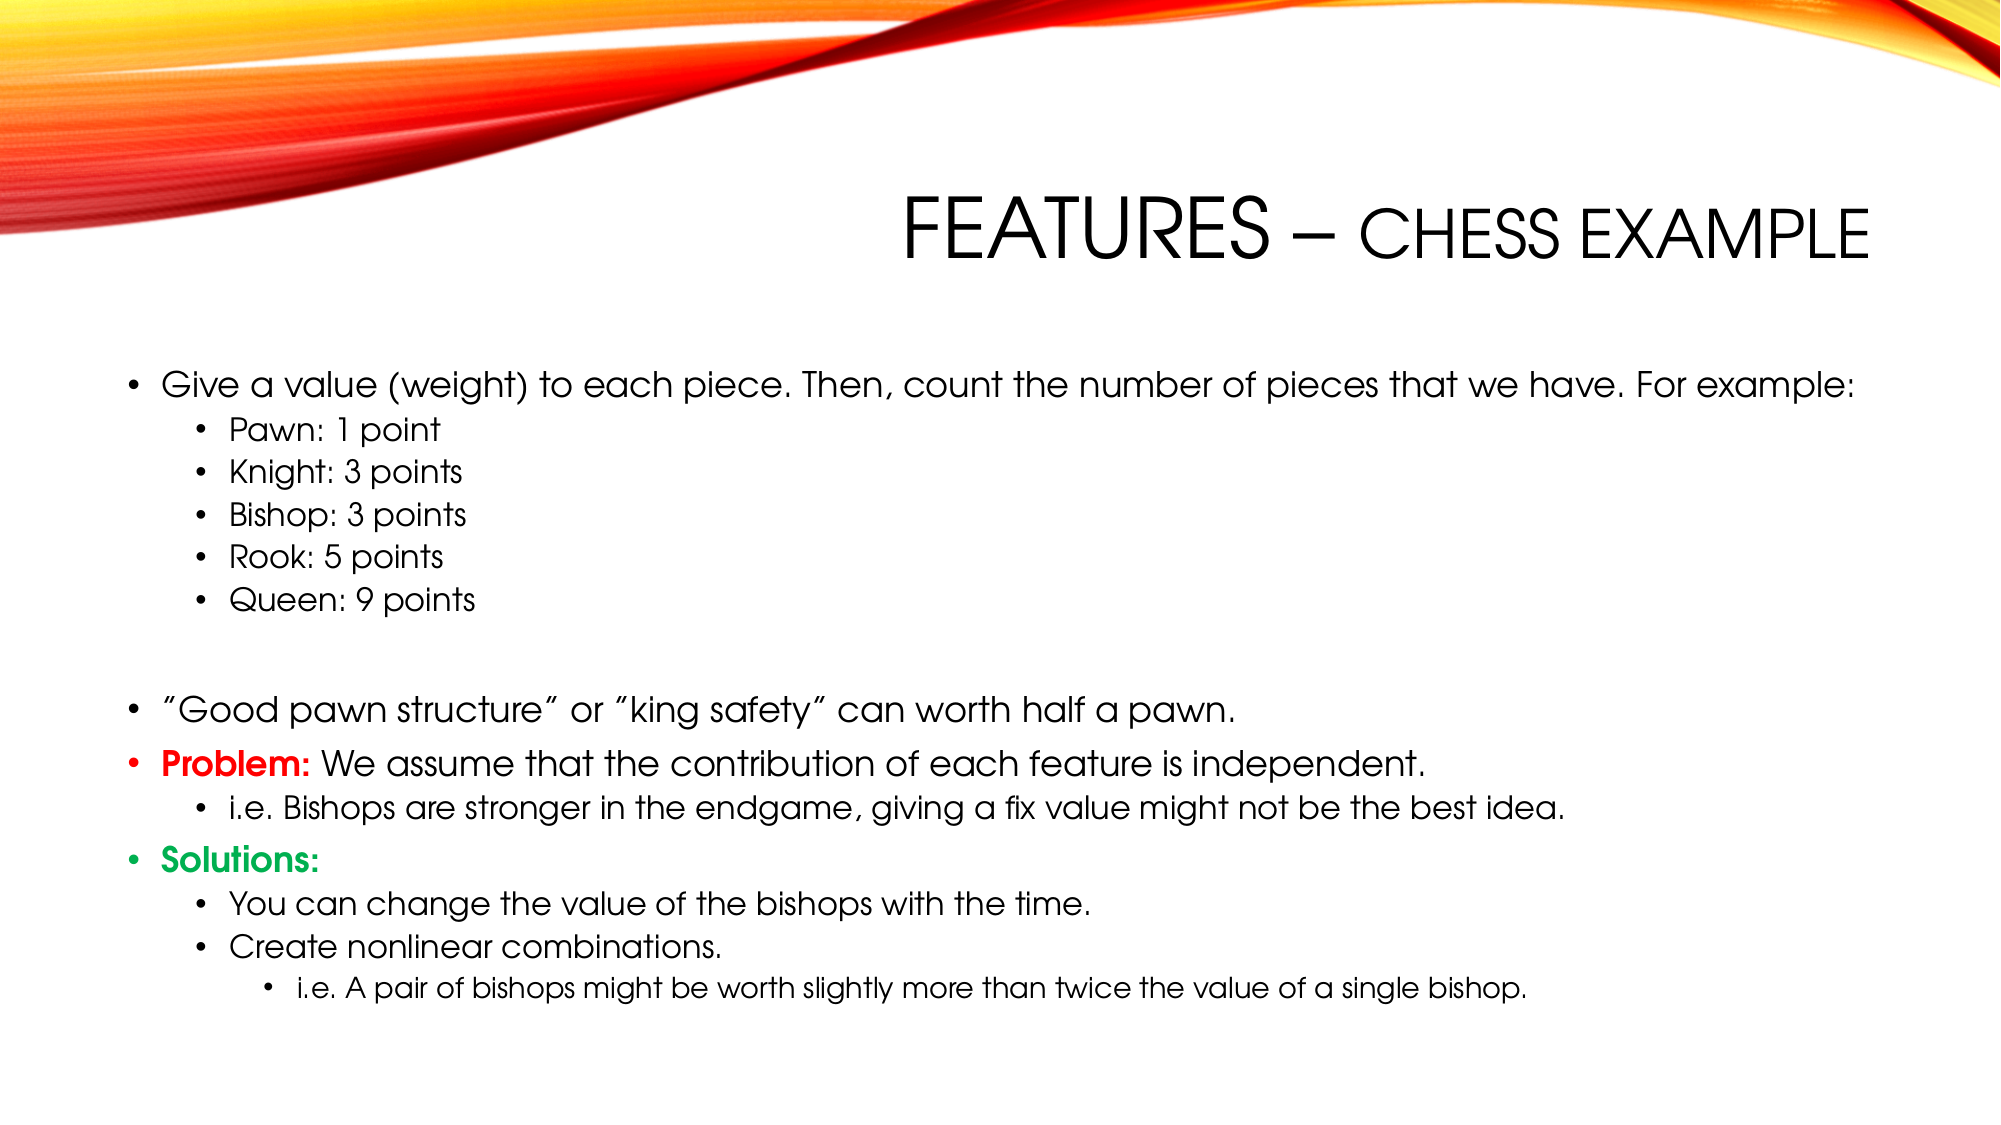

# Features – chess example
Give a value (weight) to each piece. Then, count the number of pieces that we have. For example:
Pawn: 1 point
Knight: 3 points
Bishop: 3 points
Rook: 5 points
Queen: 9 points

”Good pawn structure” or ”king safety” can worth half a pawn.
Problem: We assume that the contribution of each feature is independent.
i.e. Bishops are stronger in the endgame, giving a fix value might not be the best idea.
Solutions:
You can change the value of the bishops with the time.
Create nonlinear combinations.
i.e. A pair of bishops might be worth slightly more than twice the value of a single bishop.